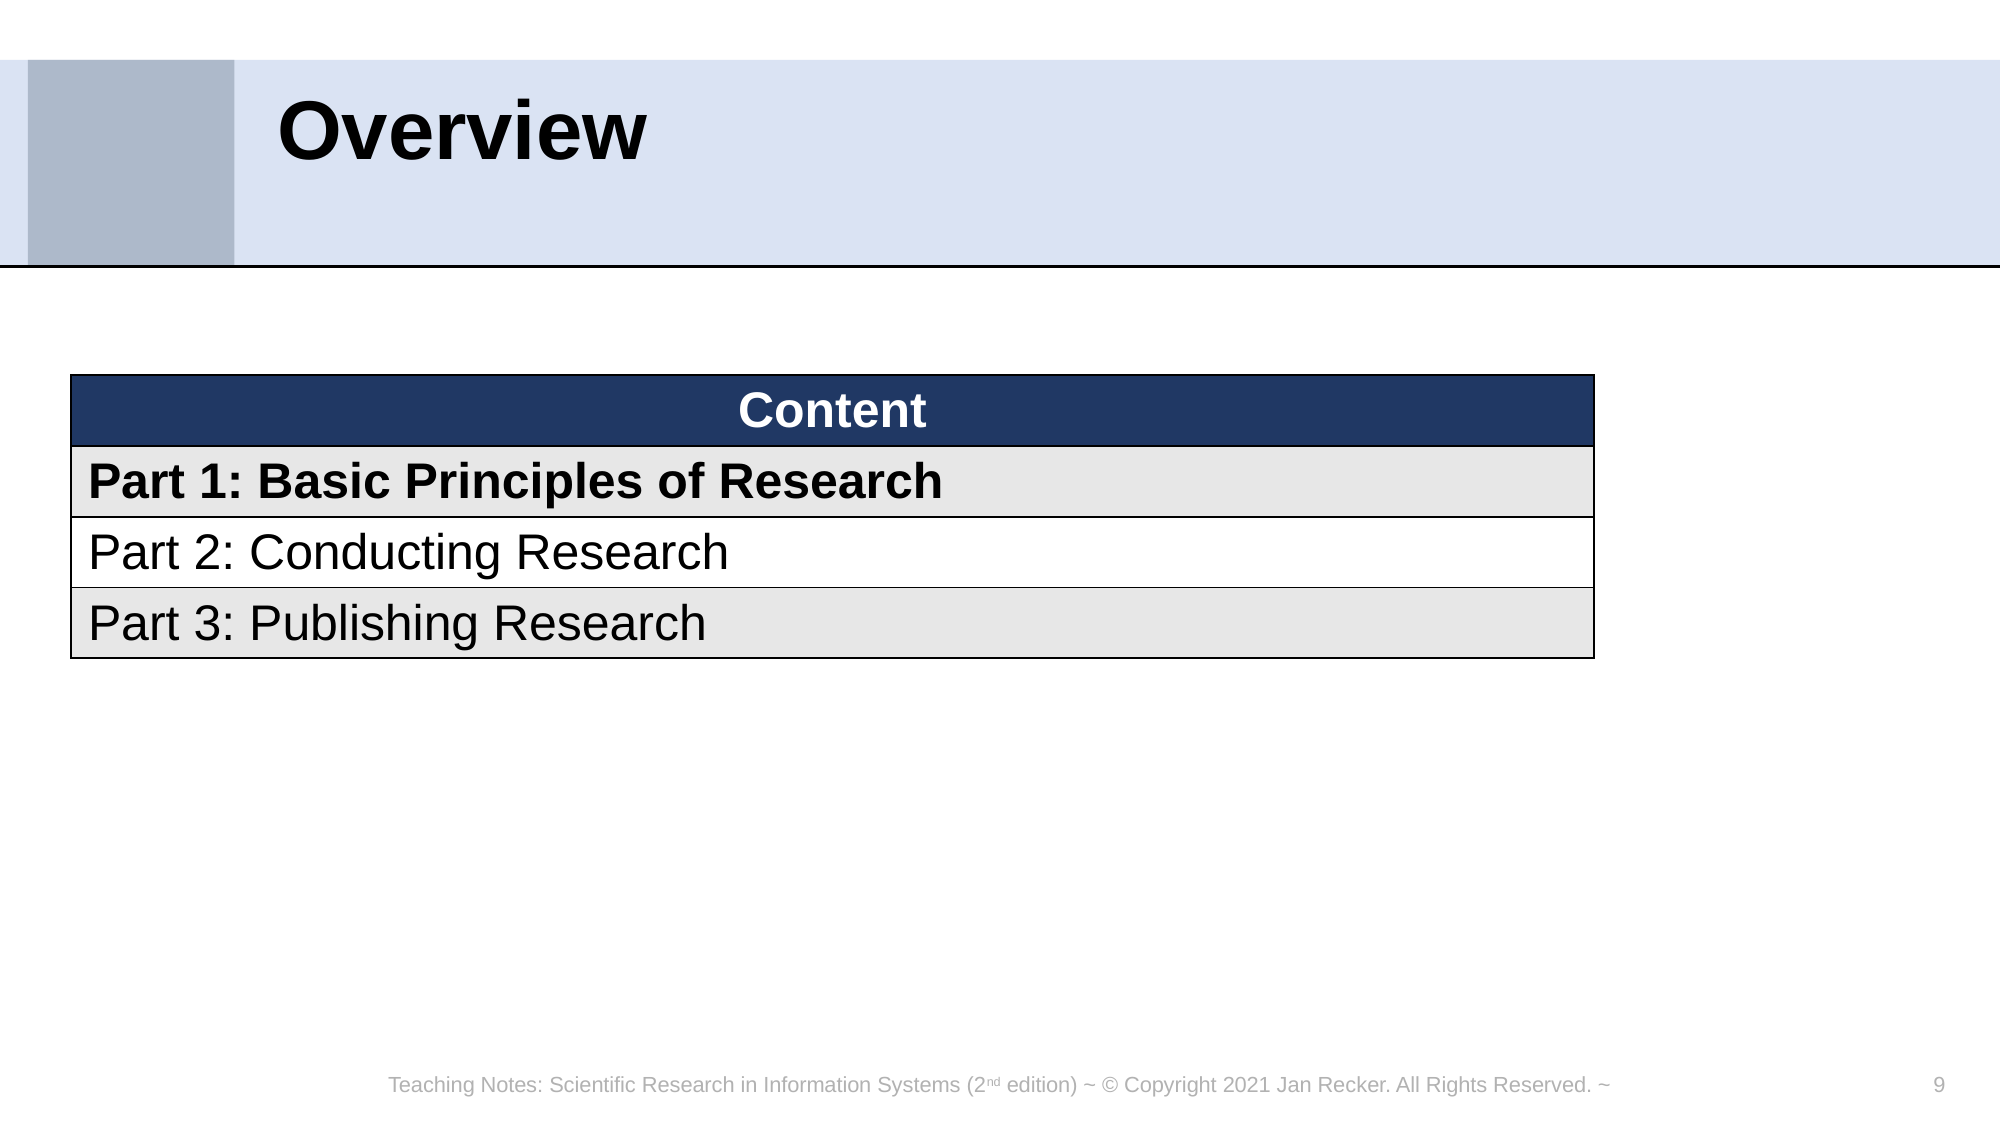

# Overview

| Content |
| --- |
| Part 1: Basic Principles of Research |
| Part 2: Conducting Research |
| Part 3: Publishing Research |
Teaching Notes: Scientific Research in Information Systems (2nd edition) ~ © Copyright 2021 Jan Recker. All Rights Reserved. ~
9